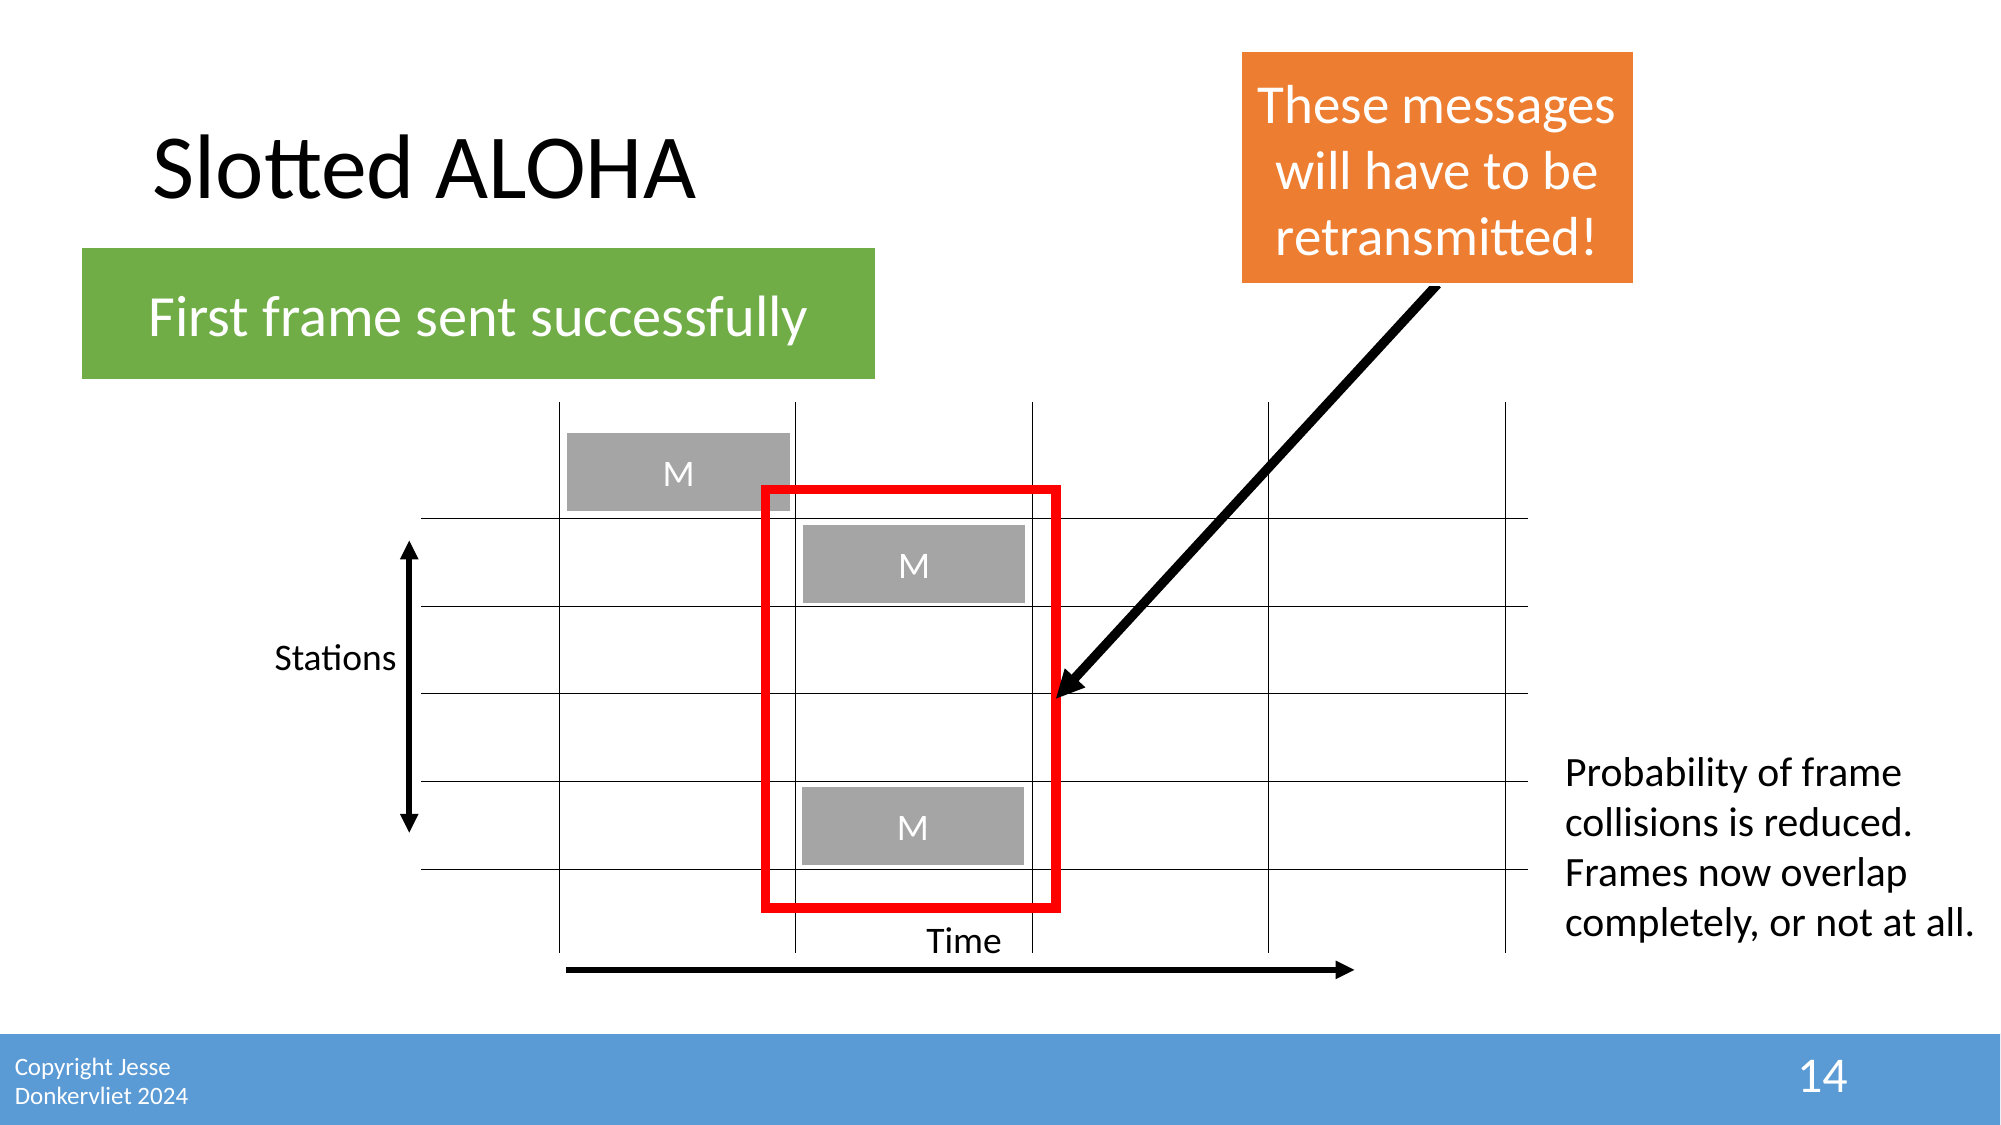

These messages will have to be retransmitted!
# Slotted ALOHA
First frame sent successfully

M

M
Stations
Probability of frame collisions is reduced. Frames now overlap completely, or not at all.
M
Time

14